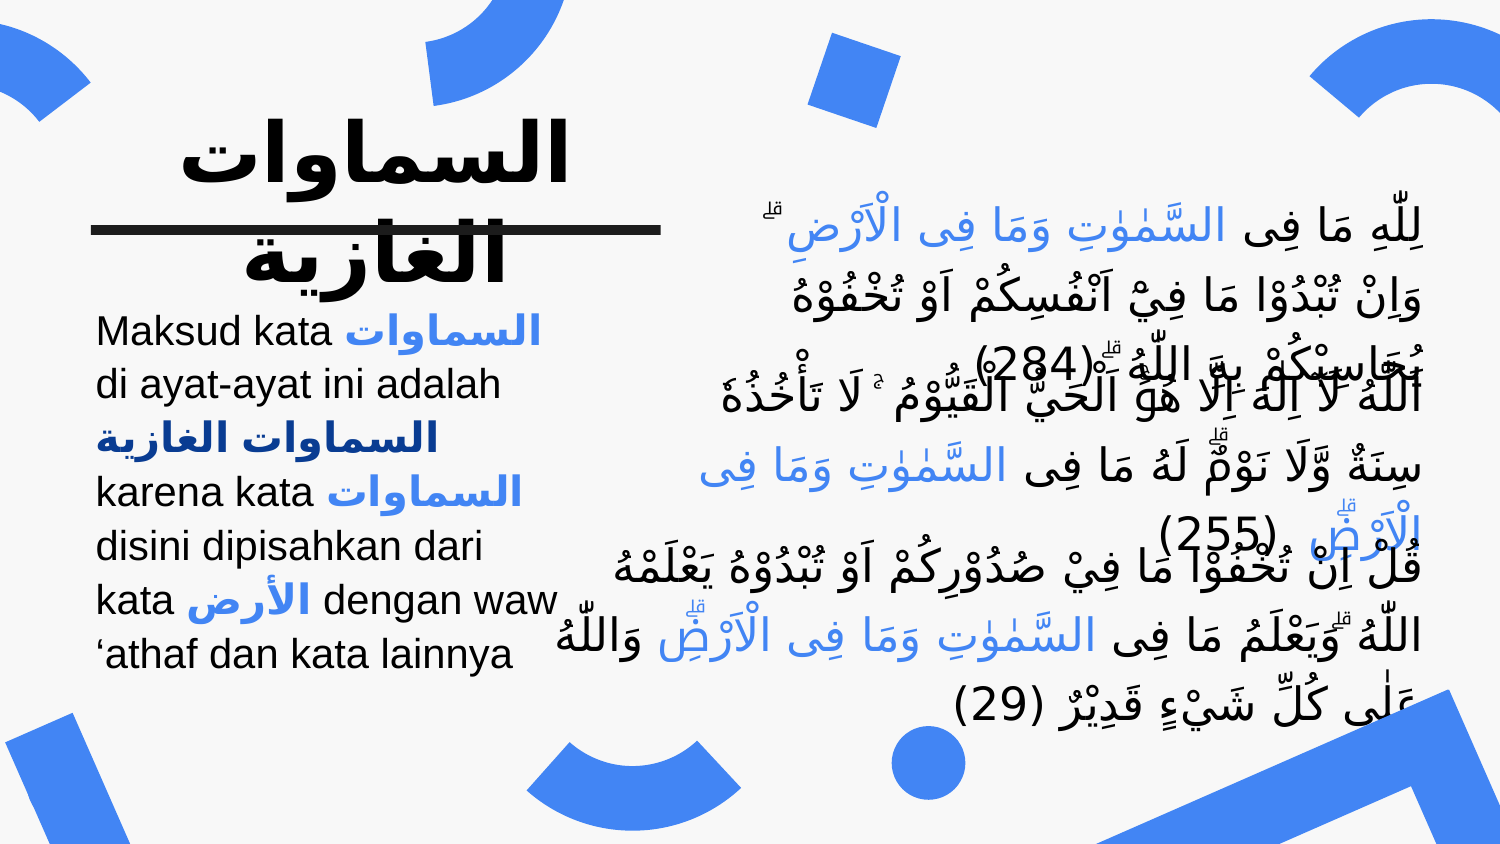

السماوات الغازية

لِلّٰهِ مَا فِى السَّمٰوٰتِ وَمَا فِى الْاَرْضِ ۗ وَاِنْ تُبْدُوْا مَا فِيْٓ اَنْفُسِكُمْ اَوْ تُخْفُوْهُ يُحَاسِبْكُمْ بِهِ اللّٰهُ ۗ (284)
اَللّٰهُ لَآ اِلٰهَ اِلَّا هُوَۚ اَلْحَيُّ الْقَيُّوْمُ ۚ لَا تَأْخُذُهٗ سِنَةٌ وَّلَا نَوْمٌۗ لَهُ مَا فِى السَّمٰوٰتِ وَمَا فِى الْاَرْضِۗ  (255)
قُلْ اِنْ تُخْفُوْا مَا فِيْ صُدُوْرِكُمْ اَوْ تُبْدُوْهُ يَعْلَمْهُ اللّٰهُ ۗوَيَعْلَمُ مَا فِى السَّمٰوٰتِ وَمَا فِى الْاَرْضِۗ وَاللّٰهُ عَلٰى كُلِّ شَيْءٍ قَدِيْرٌ (29)
Maksud kata السماوات di ayat-ayat ini adalah السماوات الغازية karena kata السماوات disini dipisahkan dari kata الأرض dengan waw ‘athaf dan kata lainnya